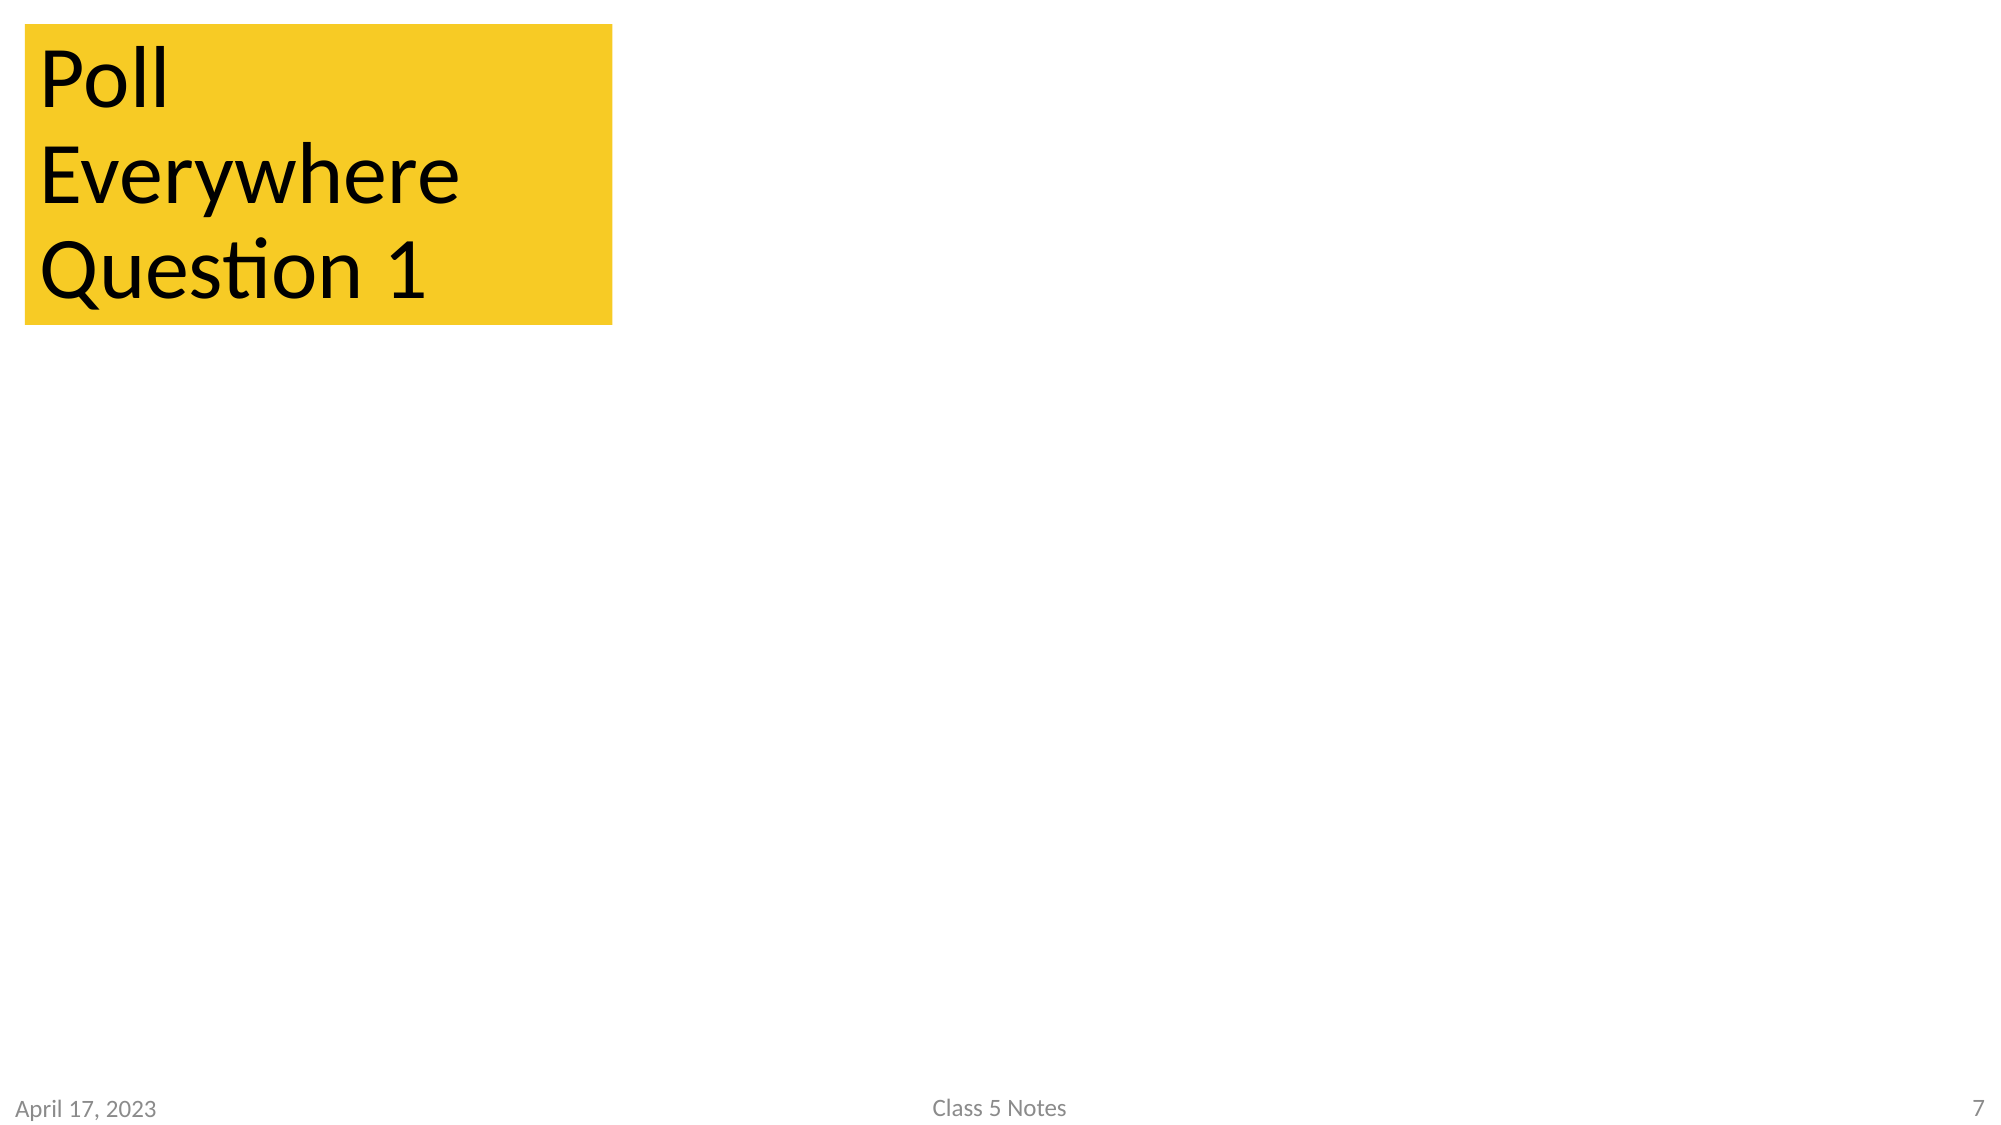

# Poll Everywhere Question 1
Class 5 Notes
7
April 17, 2023